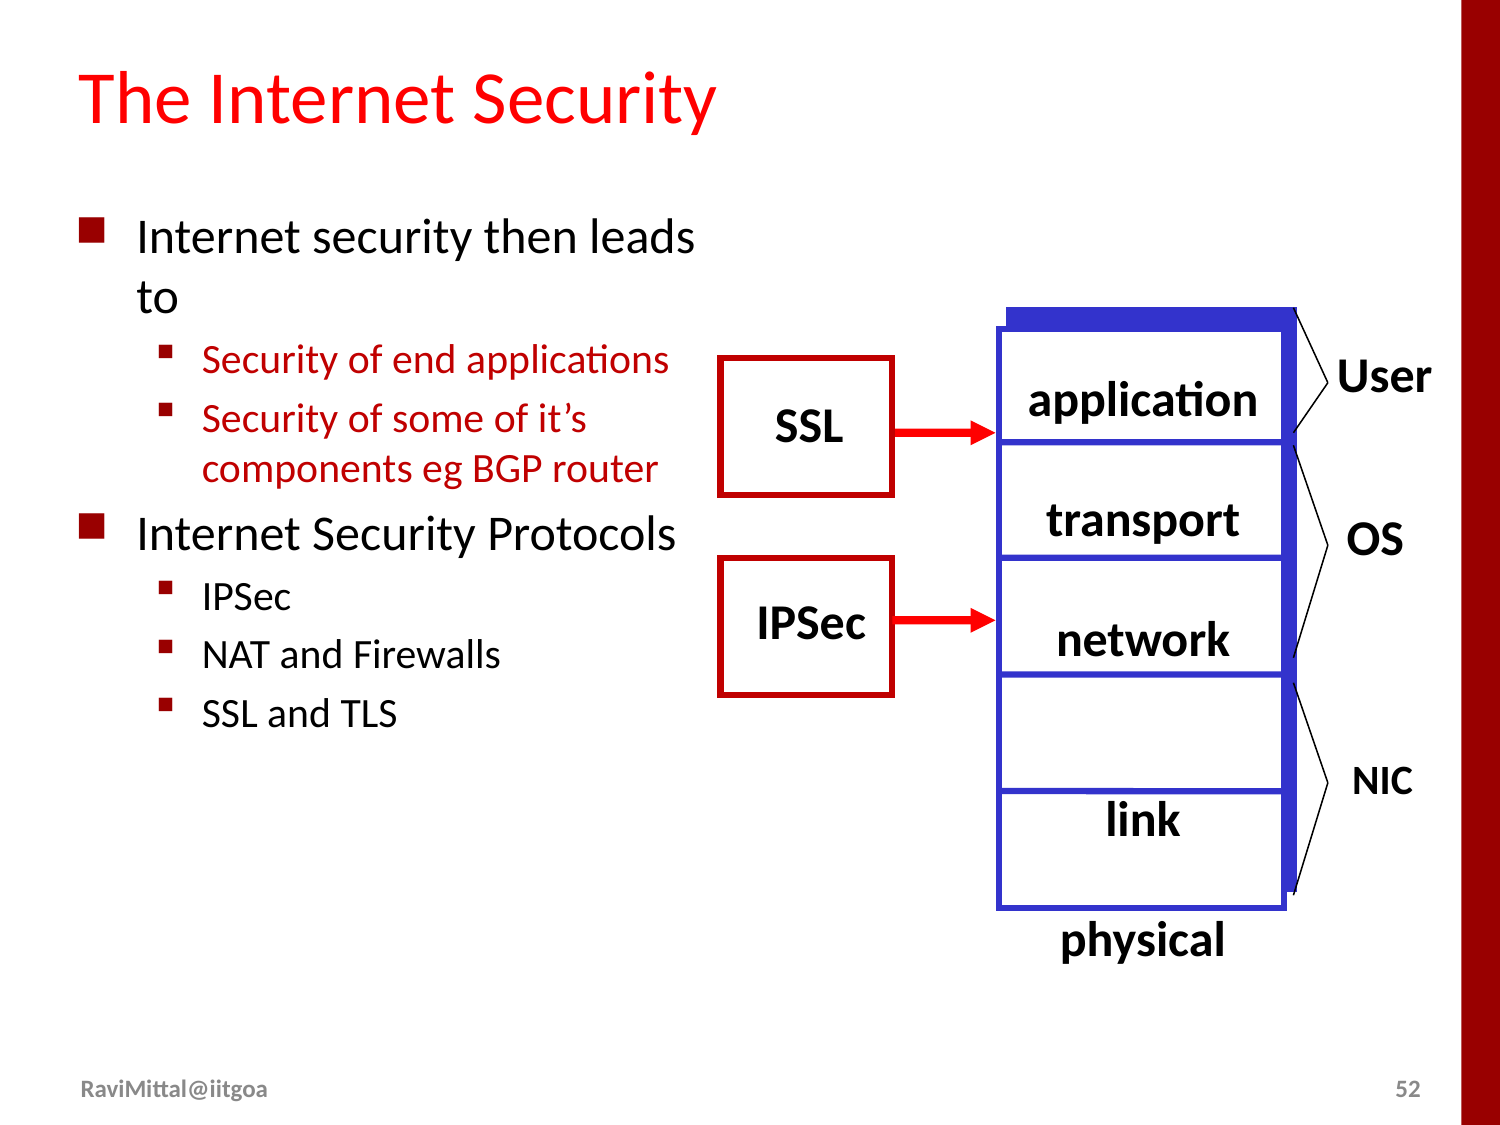

# The Internet Security
Internet security then leads to
Security of end applications
Security of some of it’s components eg BGP router
Internet Security Protocols
IPSec
NAT and Firewalls
SSL and TLS

application

transport

network

link

physical

User

SSL

OS

IPSec

NIC

RaviMittal@iitgoa